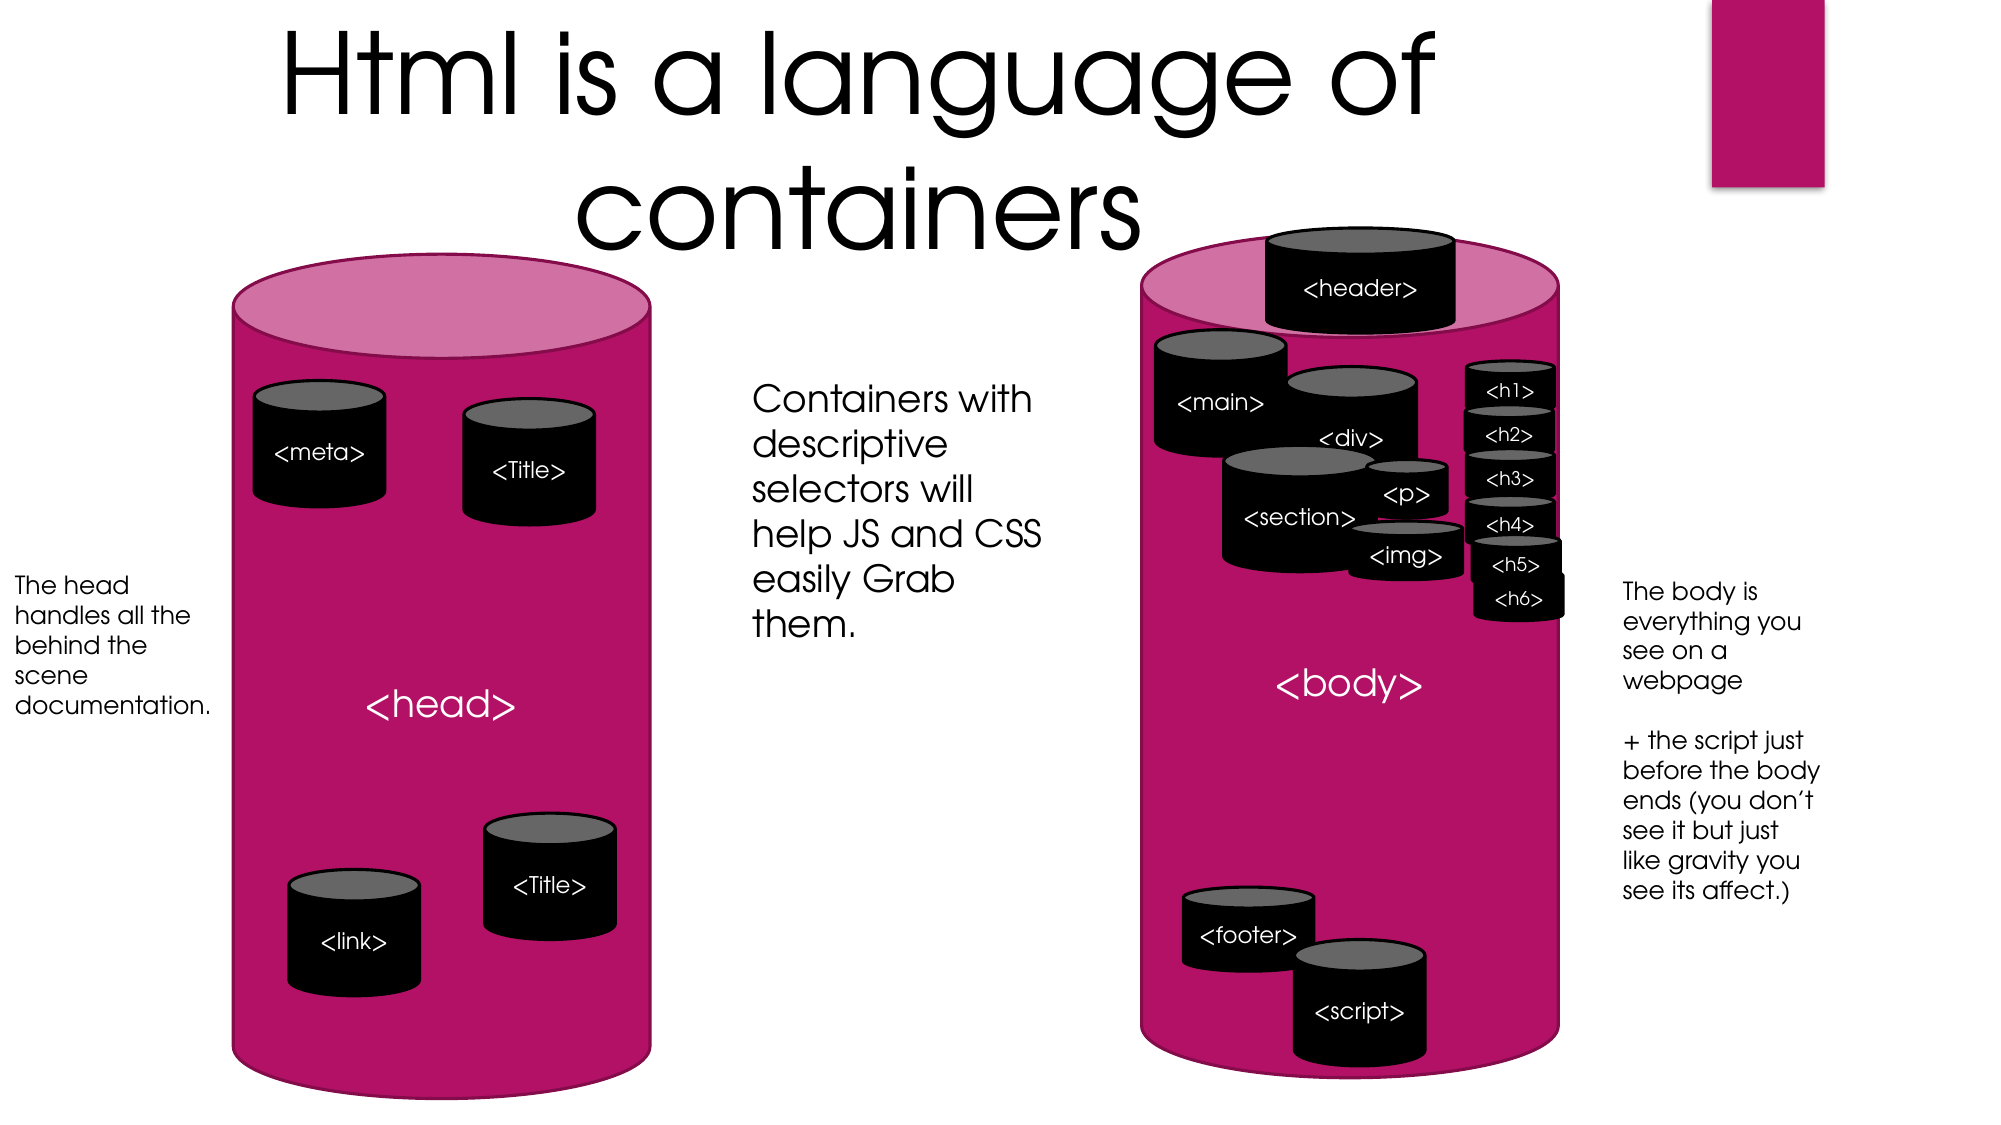

Html is a language of containers
<header>
<body>
<head>
<main>
<h1>
<div>
Containers with descriptive selectors will help JS and CSS easily Grab them.
<meta>
<Title>
<h2>
<section>
<h3>
<p>
<h4>
<img>
<h5>
The head handles all the behind the scene documentation.
The body is everything you see on a webpage

+ the script just before the body ends (you don’t see it but just like gravity you see its affect.)
<h6>
<Title>
<link>
<footer>
<script>